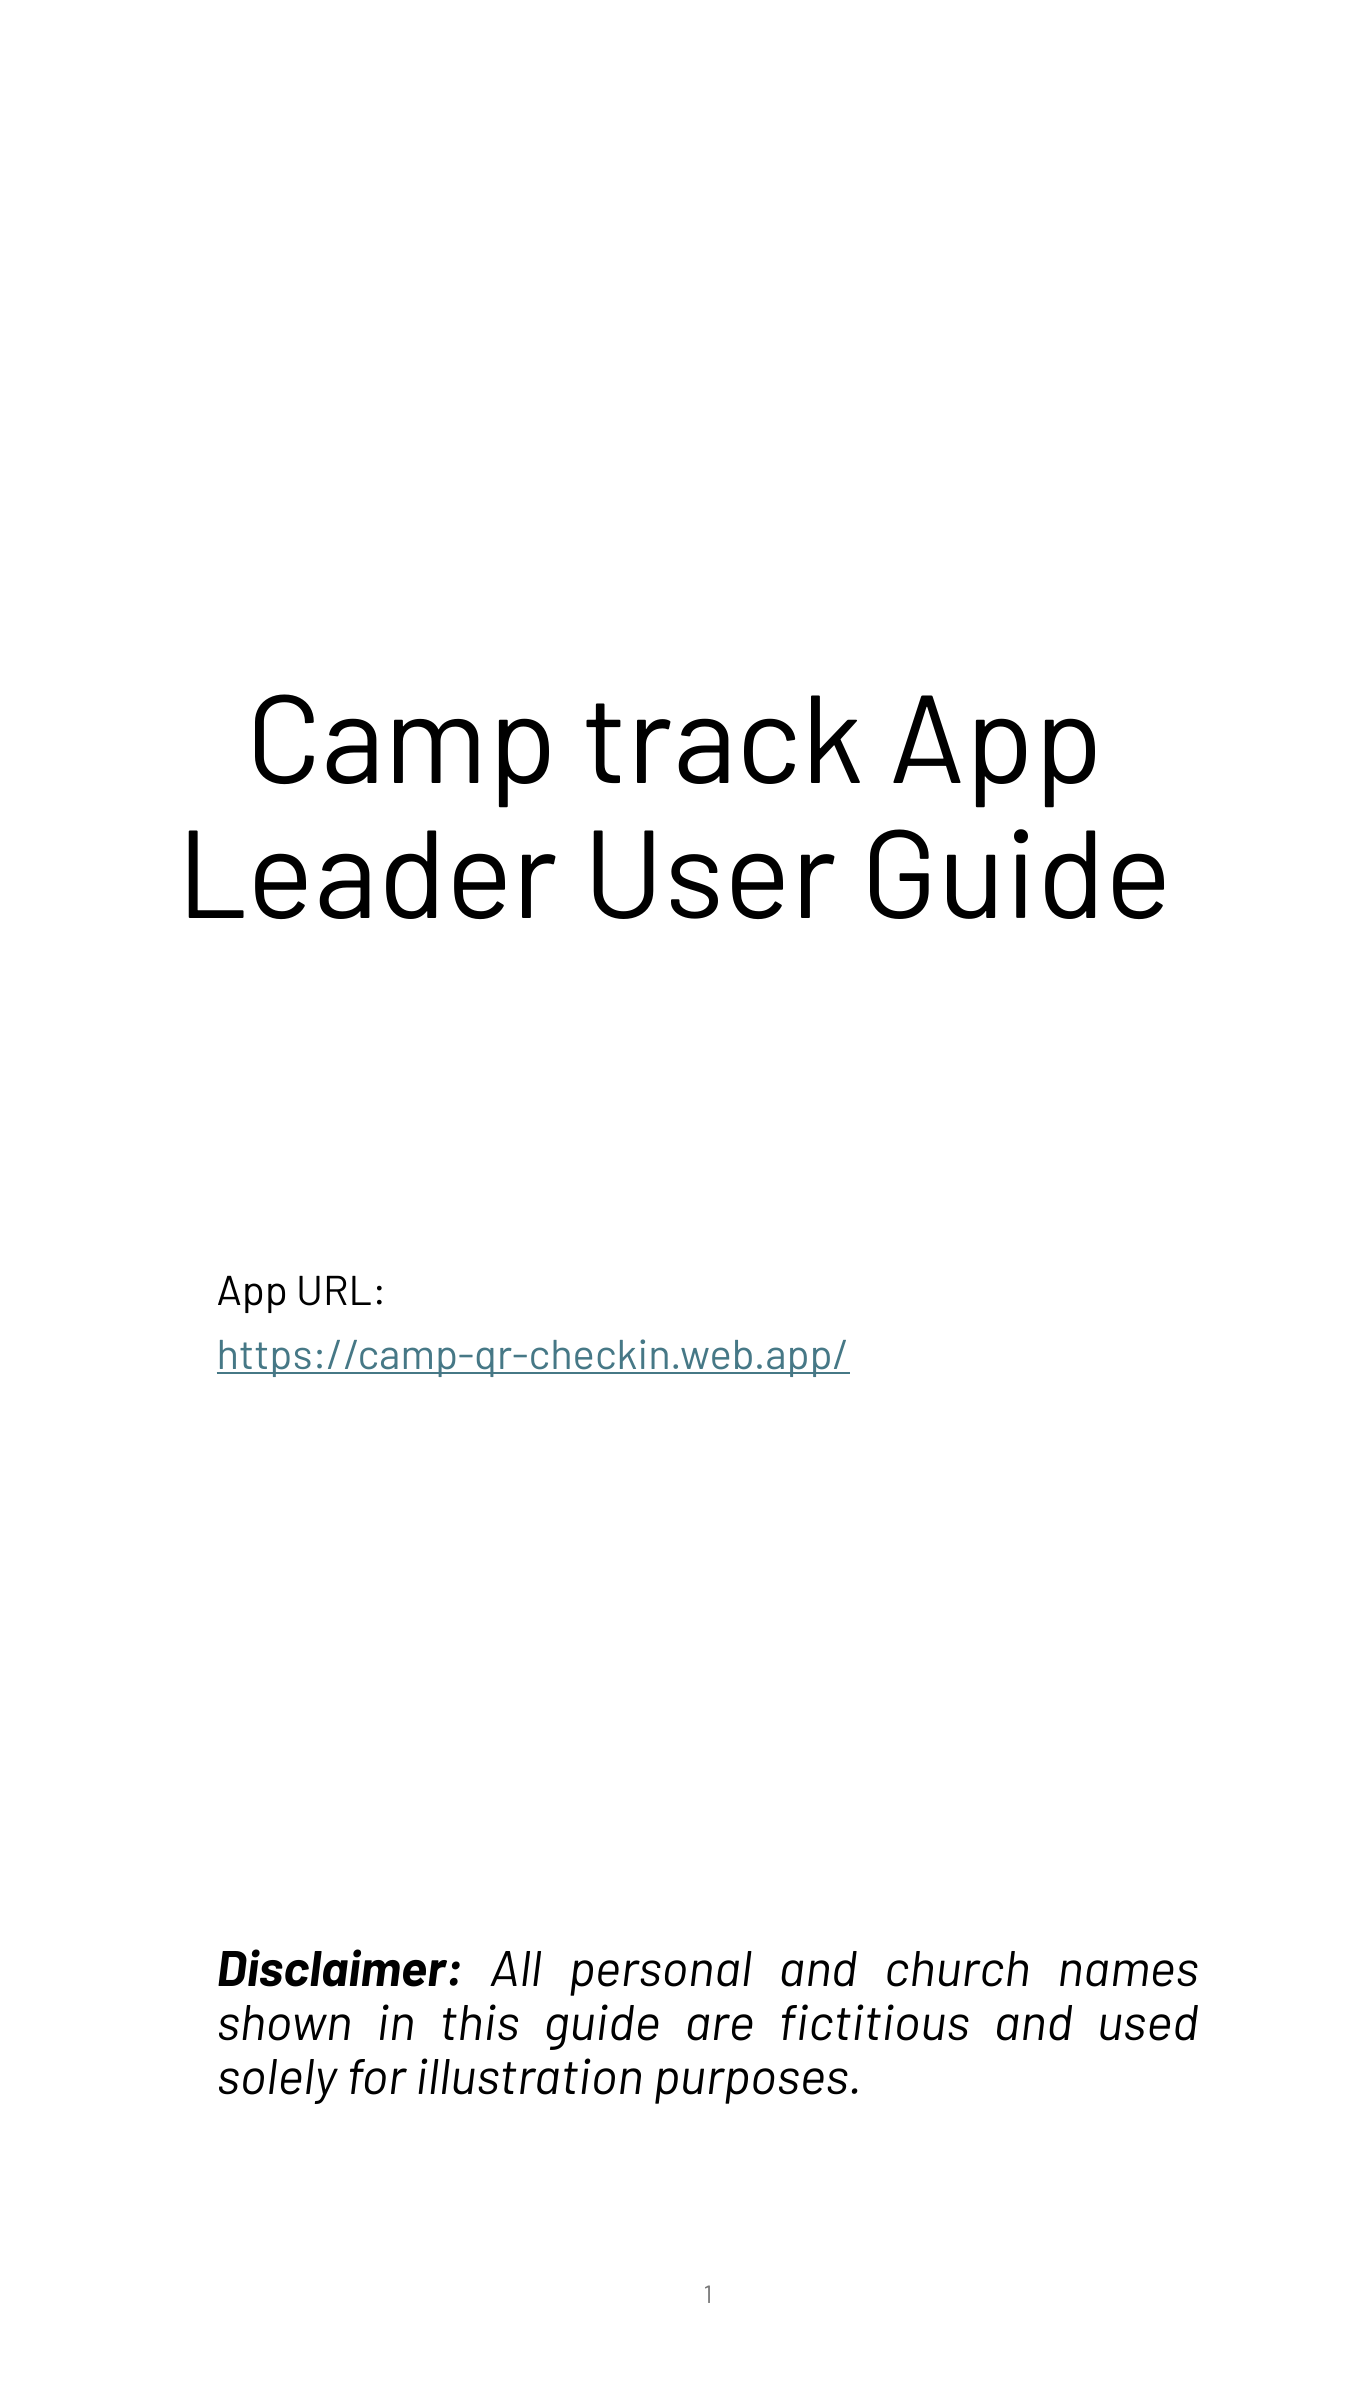

# Camp track App Leader User Guide
App URL:
https://camp-qr-checkin.web.app/
Disclaimer: All personal and church names shown in this guide are fictitious and used solely for illustration purposes.
1